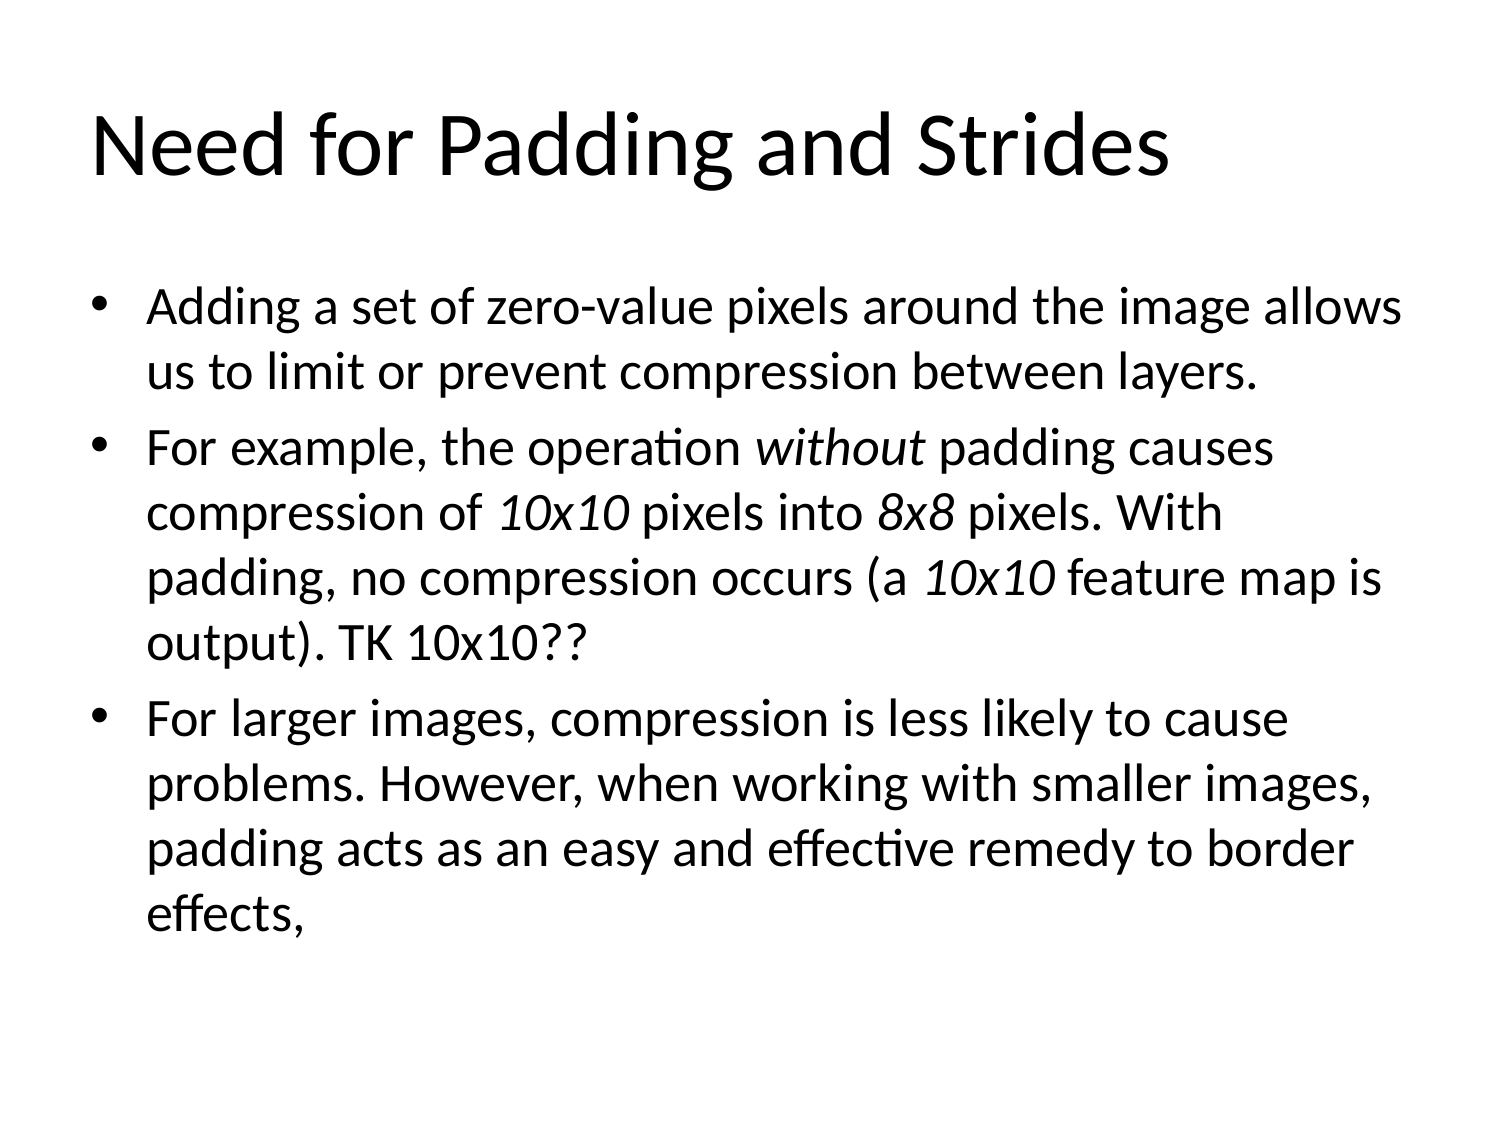

# Need for Padding and Strides
Adding a set of zero-value pixels around the image allows us to limit or prevent compression between layers.
For example, the operation without padding causes compression of 10x10 pixels into 8x8 pixels. With padding, no compression occurs (a 10x10 feature map is output). TK 10x10??
For larger images, compression is less likely to cause problems. However, when working with smaller images, padding acts as an easy and effective remedy to border effects,